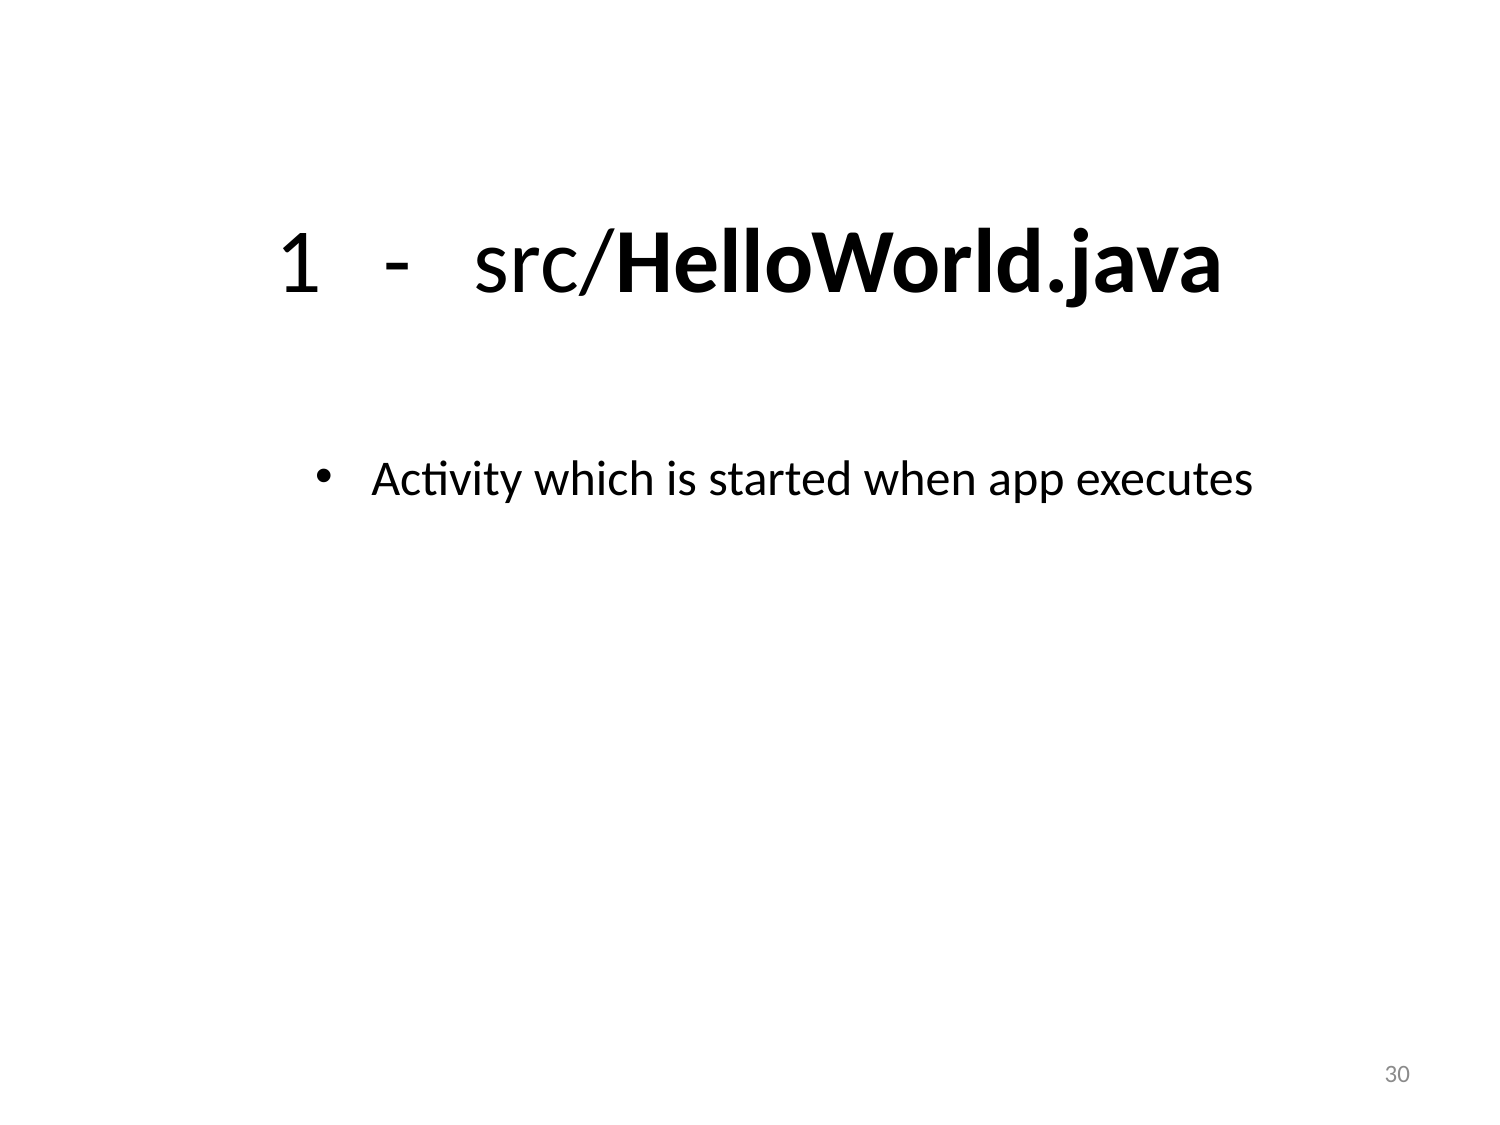

# 1   -   src/HelloWorld.java
Activity which is started when app executes
30